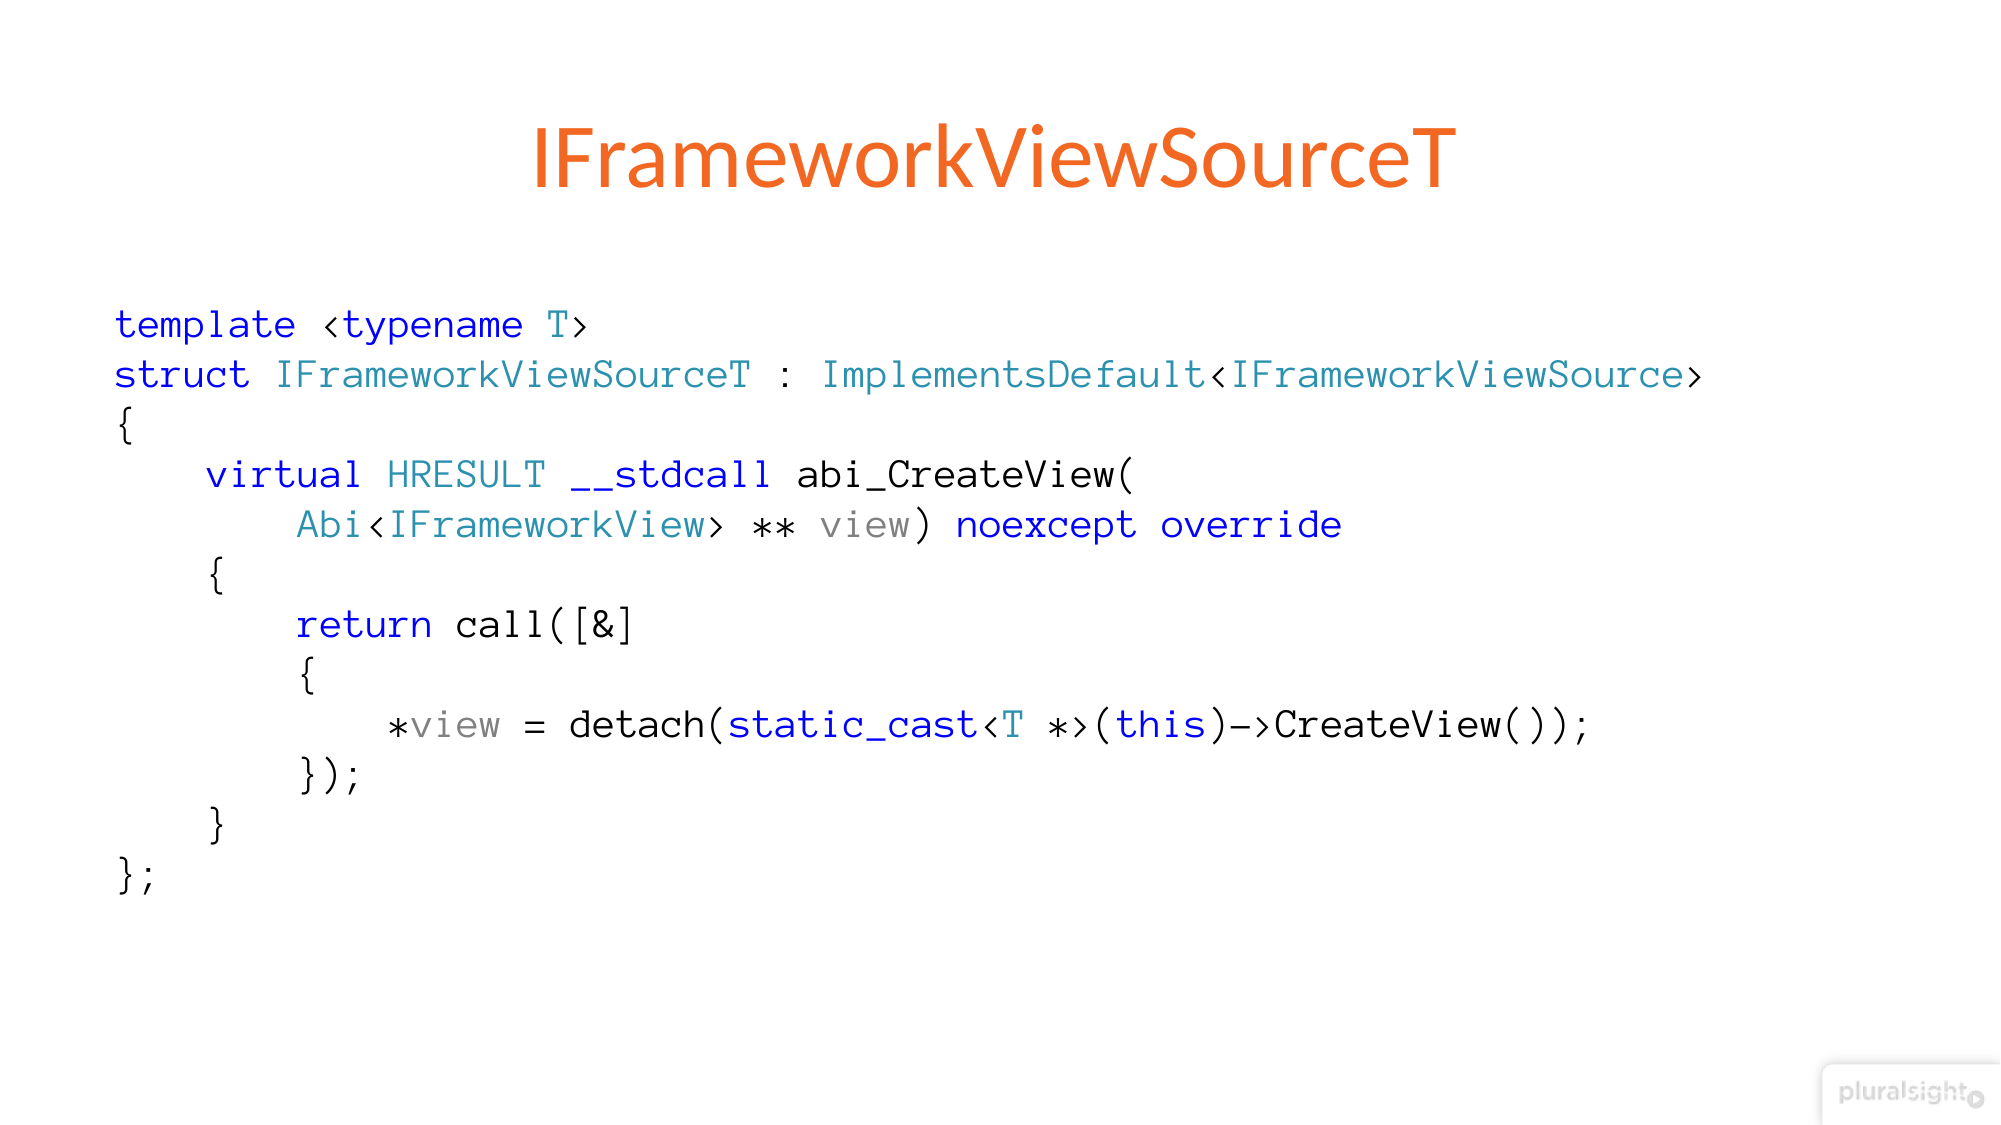

# IFrameworkViewSourceT
template <typename T>
struct IFrameworkViewSourceT : ImplementsDefault<IFrameworkViewSource>
{
    virtual HRESULT __stdcall abi_CreateView(
        Abi<IFrameworkView> ** view) noexcept override
    {
        return call([&]
        {
            *view = detach(static_cast<T *>(this)->CreateView());
        });
    }
};